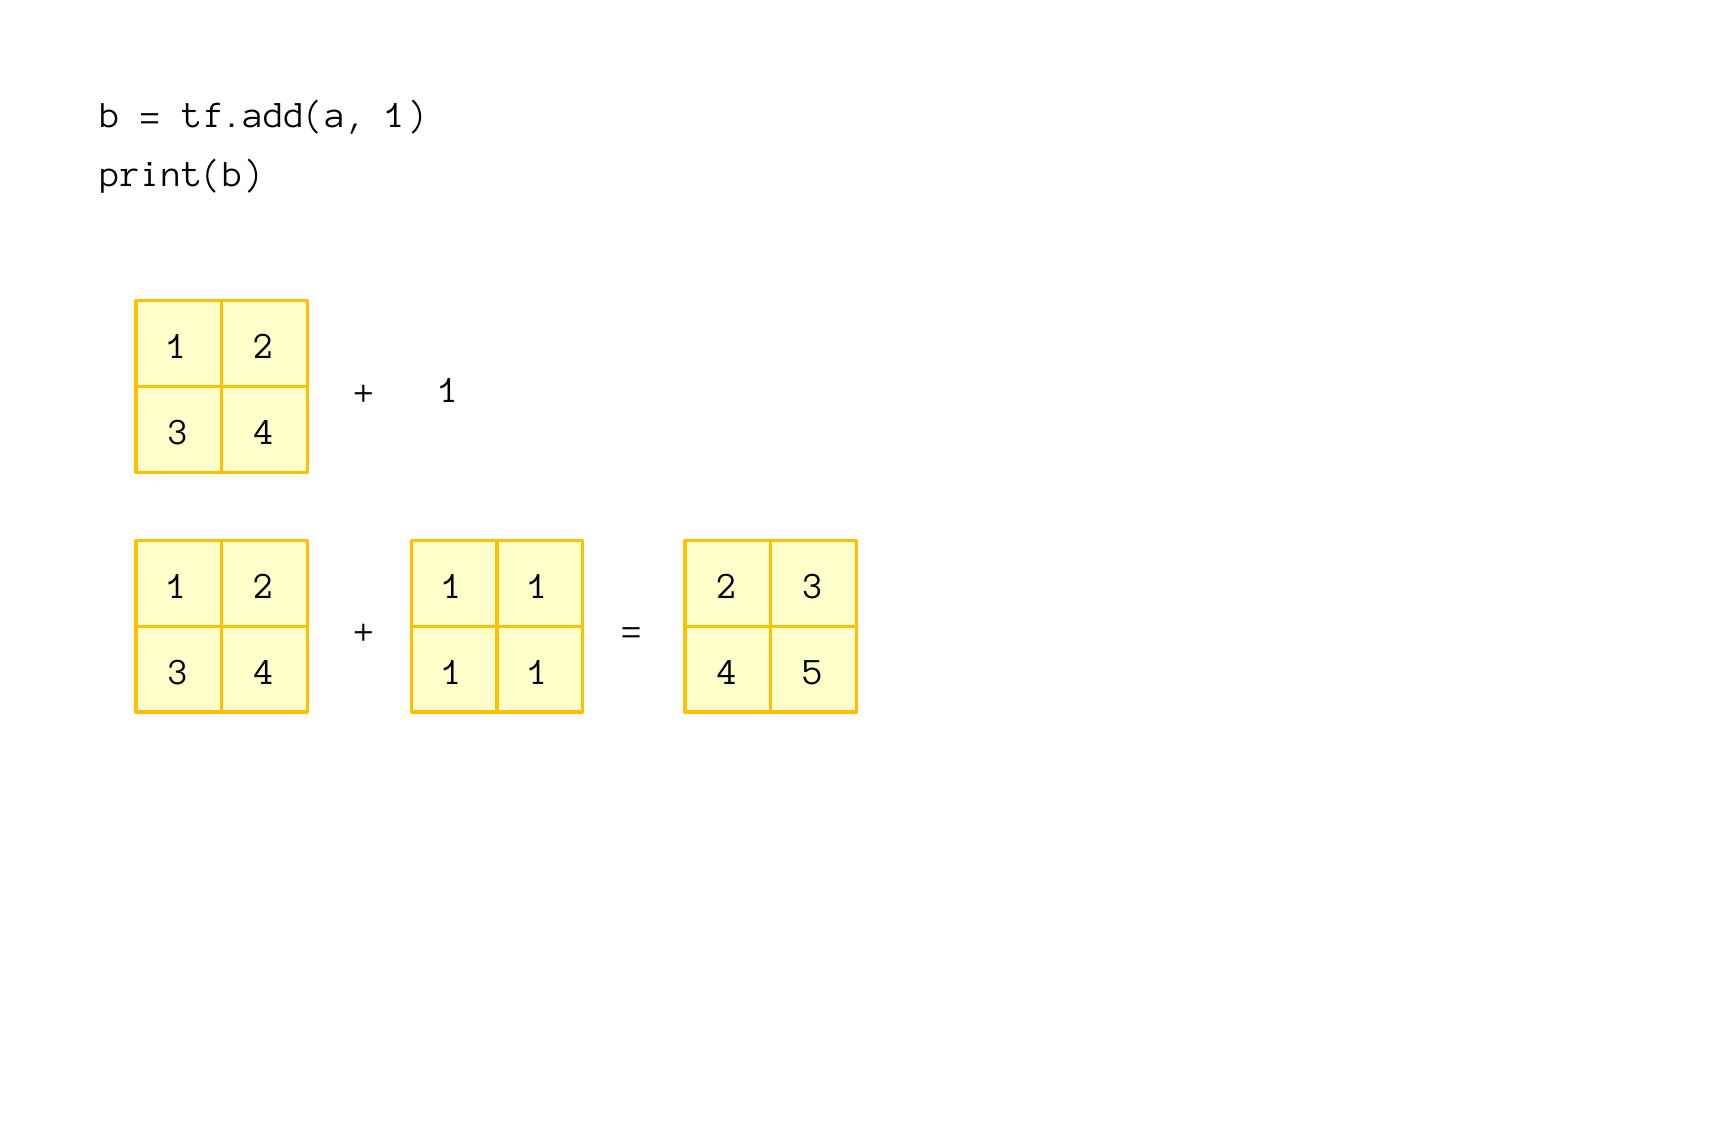

b = tf.add(a, 1)
print(b)
2
1
+
1
4
3
3
2
1
2
1
1
+
=
5
4
1
4
3
1